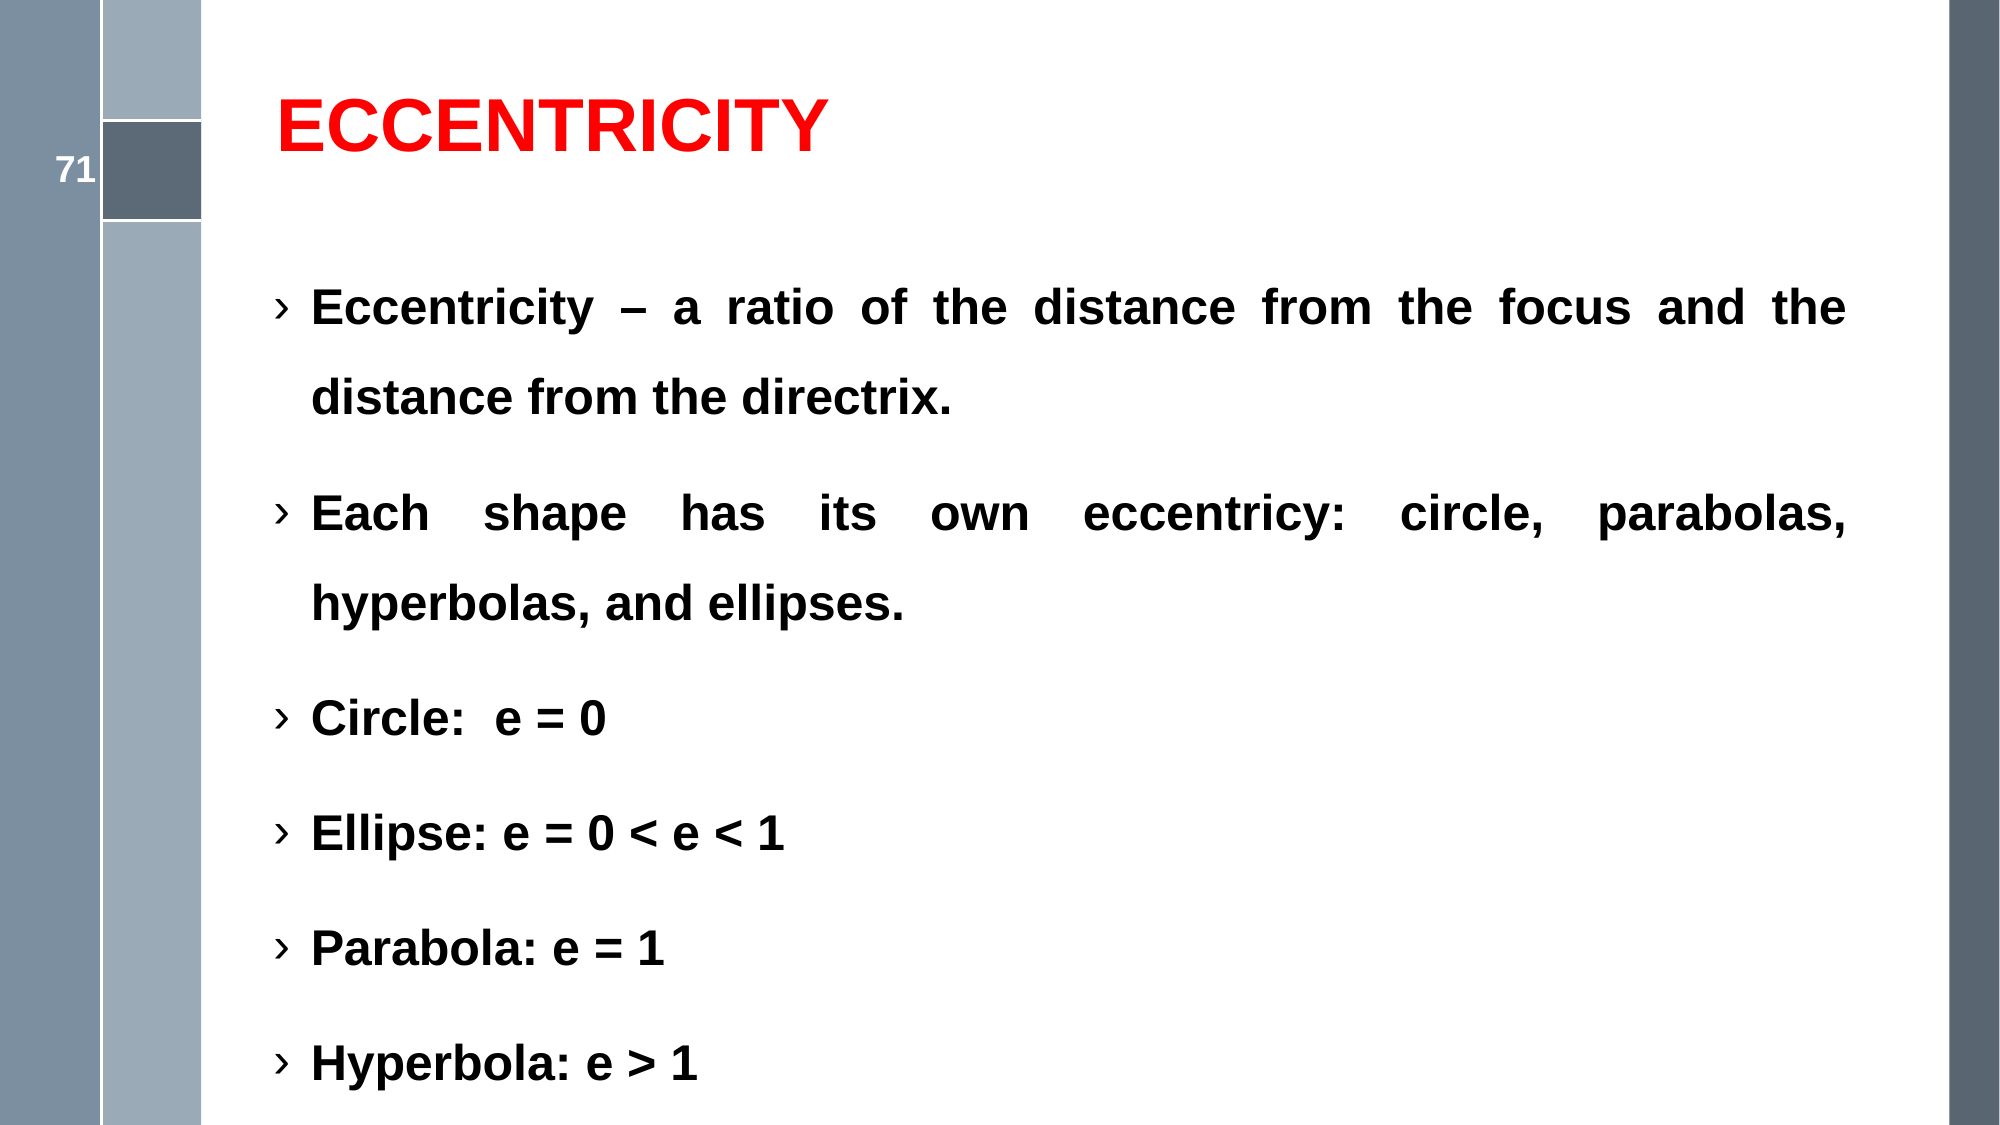

# ECCENTRICITY
Eccentricity – a ratio of the distance from the focus and the distance from the directrix.
Each shape has its own eccentricy: circle, parabolas, hyperbolas, and ellipses.
Circle:  e = 0
Ellipse: e = 0 < e < 1
Parabola: e = 1
Hyperbola: e > 1